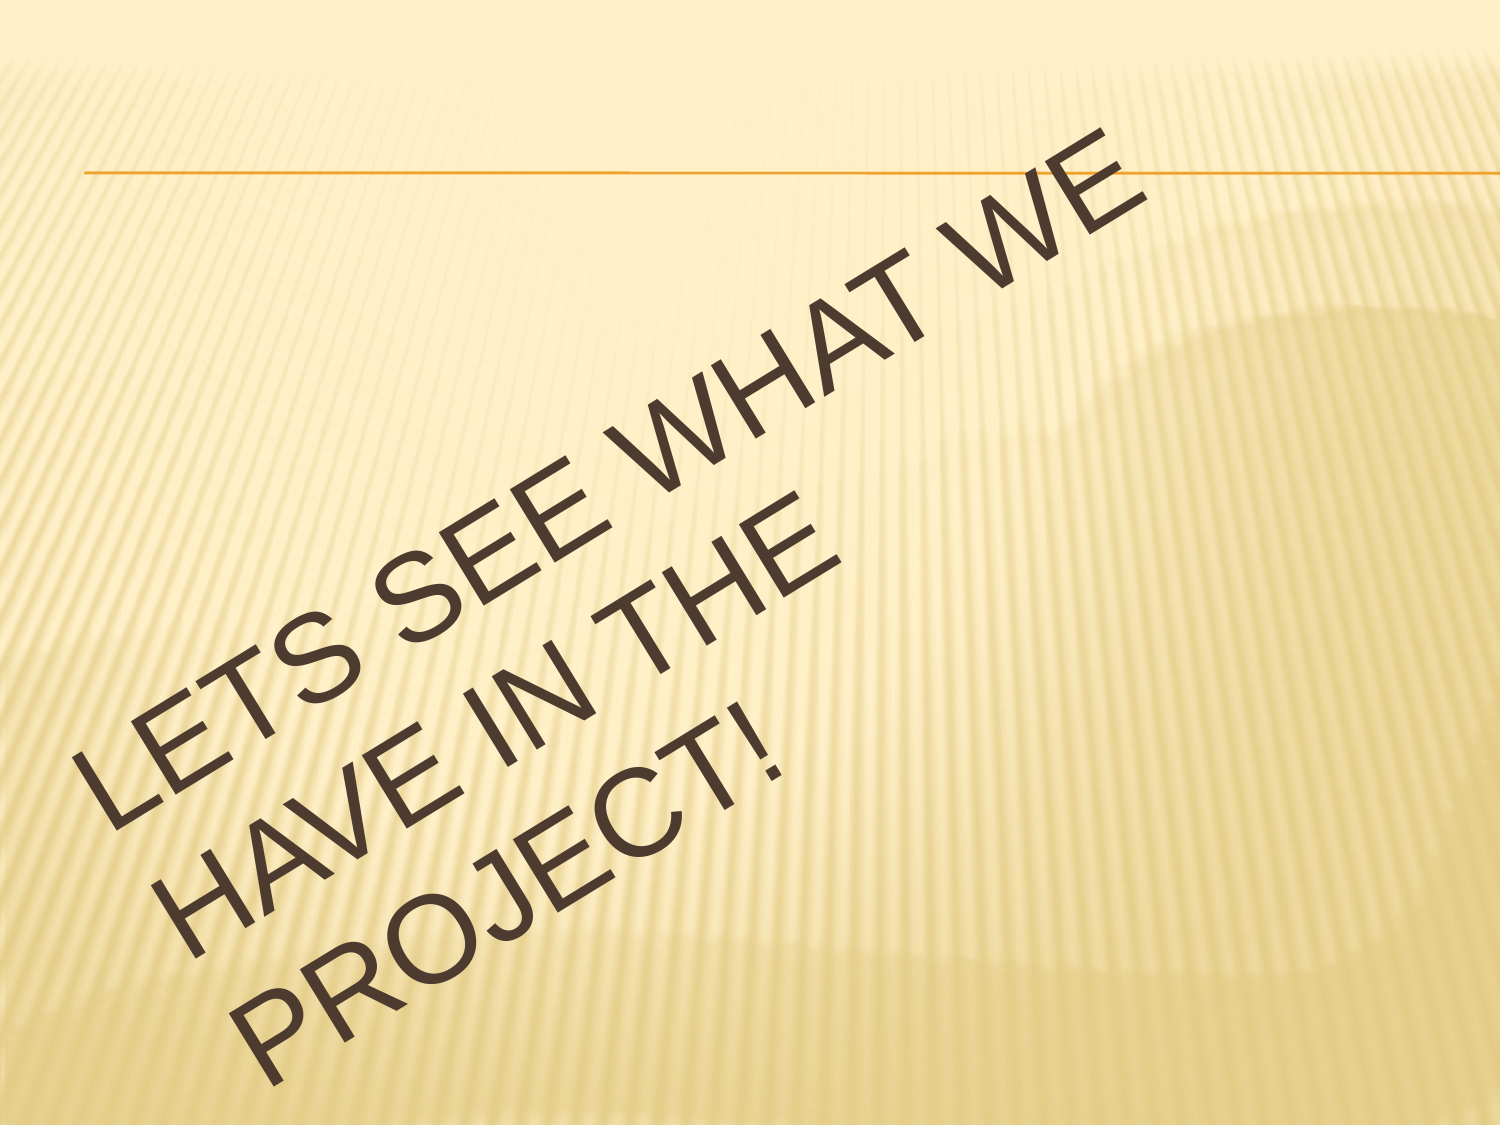

# LETS SEE WHAT WE HAVE IN THE PROJECT!